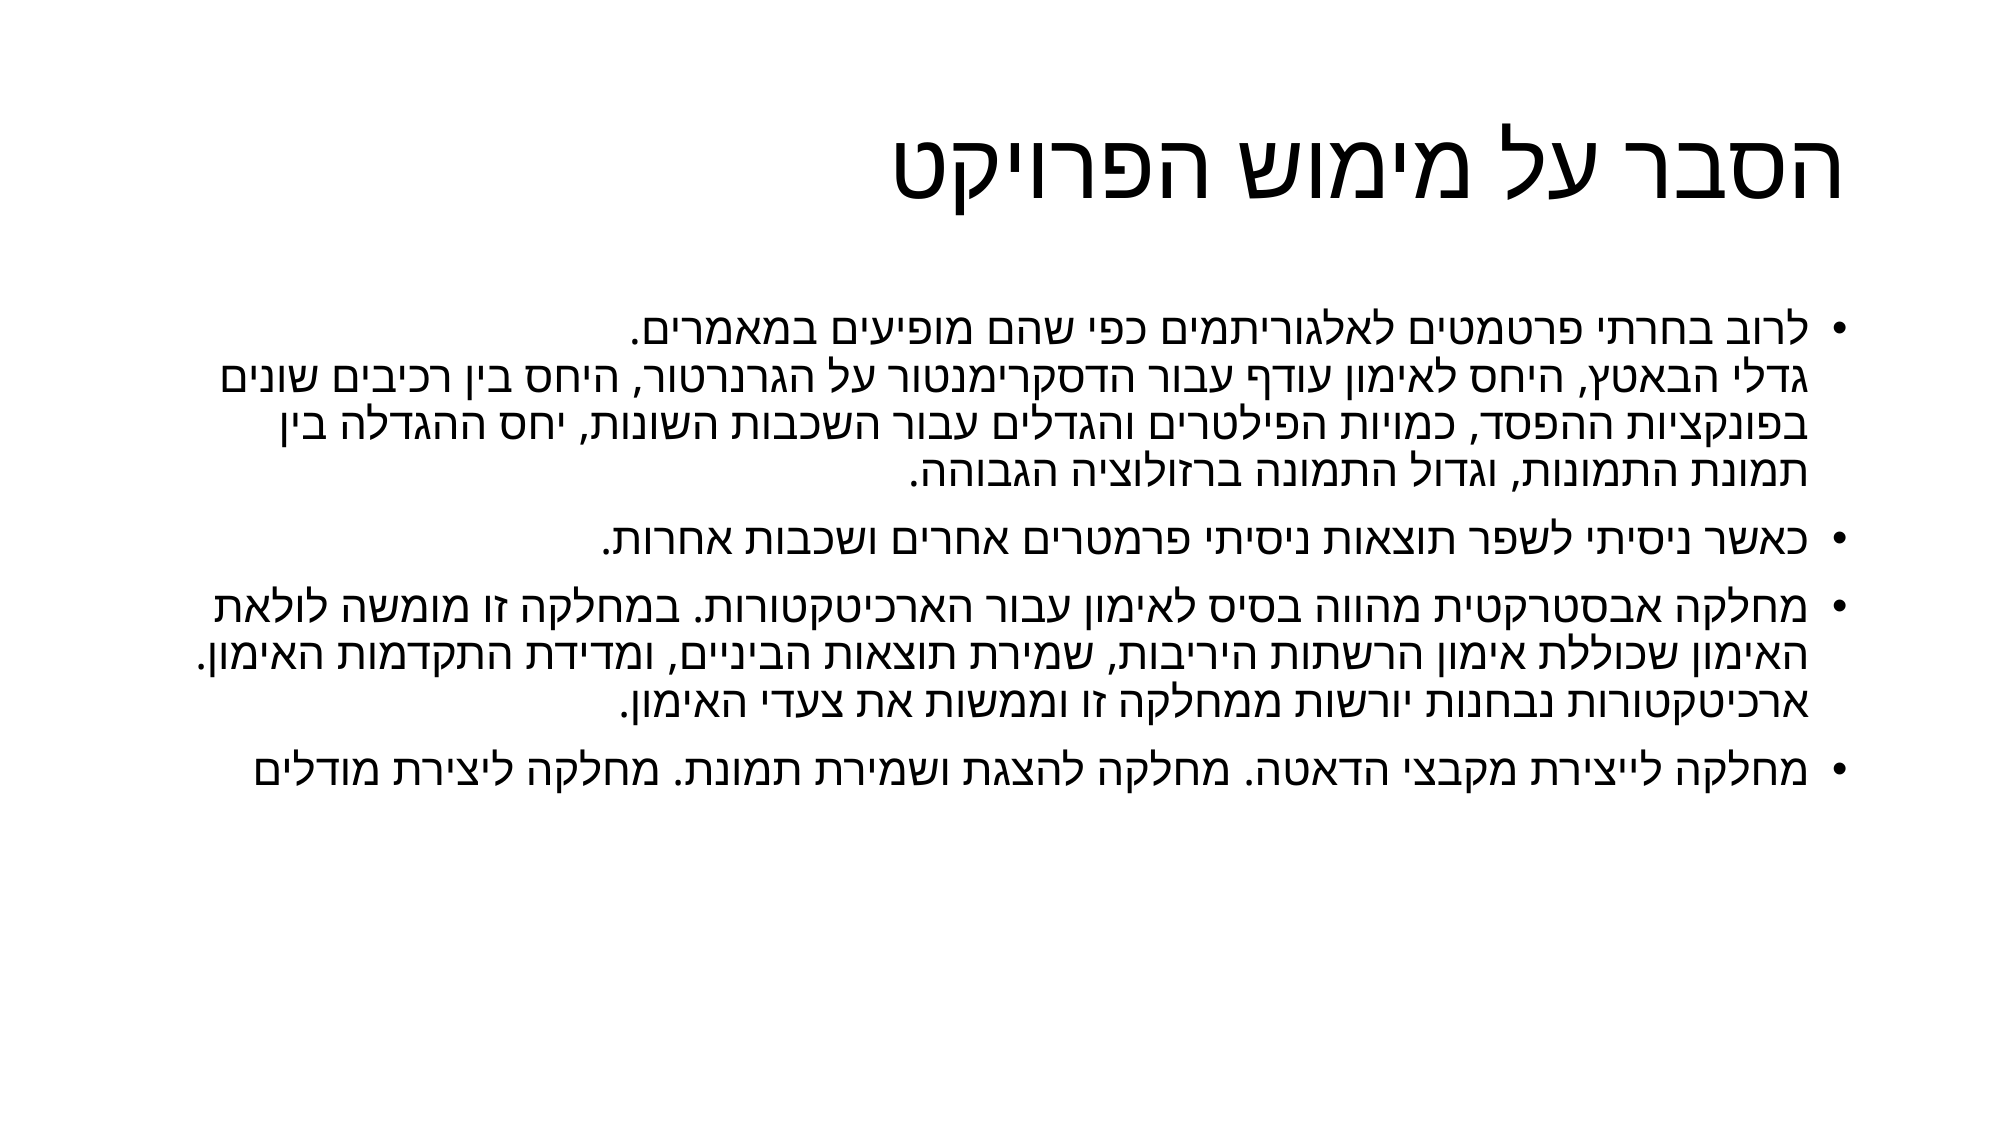

# הסבר על מימוש הפרויקט
לרוב בחרתי פרטמטים לאלגוריתמים כפי שהם מופיעים במאמרים.
גדלי הבאטץ, היחס לאימון עודף עבור הדסקרימנטור על הגרנרטור, היחס בין רכיבים שונים בפונקציות ההפסד, כמויות הפילטרים והגדלים עבור השכבות השונות, יחס ההגדלה בין תמונת התמונות, וגדול התמונה ברזולוציה הגבוהה.
כאשר ניסיתי לשפר תוצאות ניסיתי פרמטרים אחרים ושכבות אחרות.
מחלקה אבסטרקטית מהווה בסיס לאימון עבור הארכיטקטורות. במחלקה זו מומשה לולאת האימון שכוללת אימון הרשתות היריבות, שמירת תוצאות הביניים, ומדידת התקדמות האימון. ארכיטקטורות נבחנות יורשות ממחלקה זו וממשות את צעדי האימון.
מחלקה לייצירת מקבצי הדאטה. מחלקה להצגת ושמירת תמונת. מחלקה ליצירת מודלים